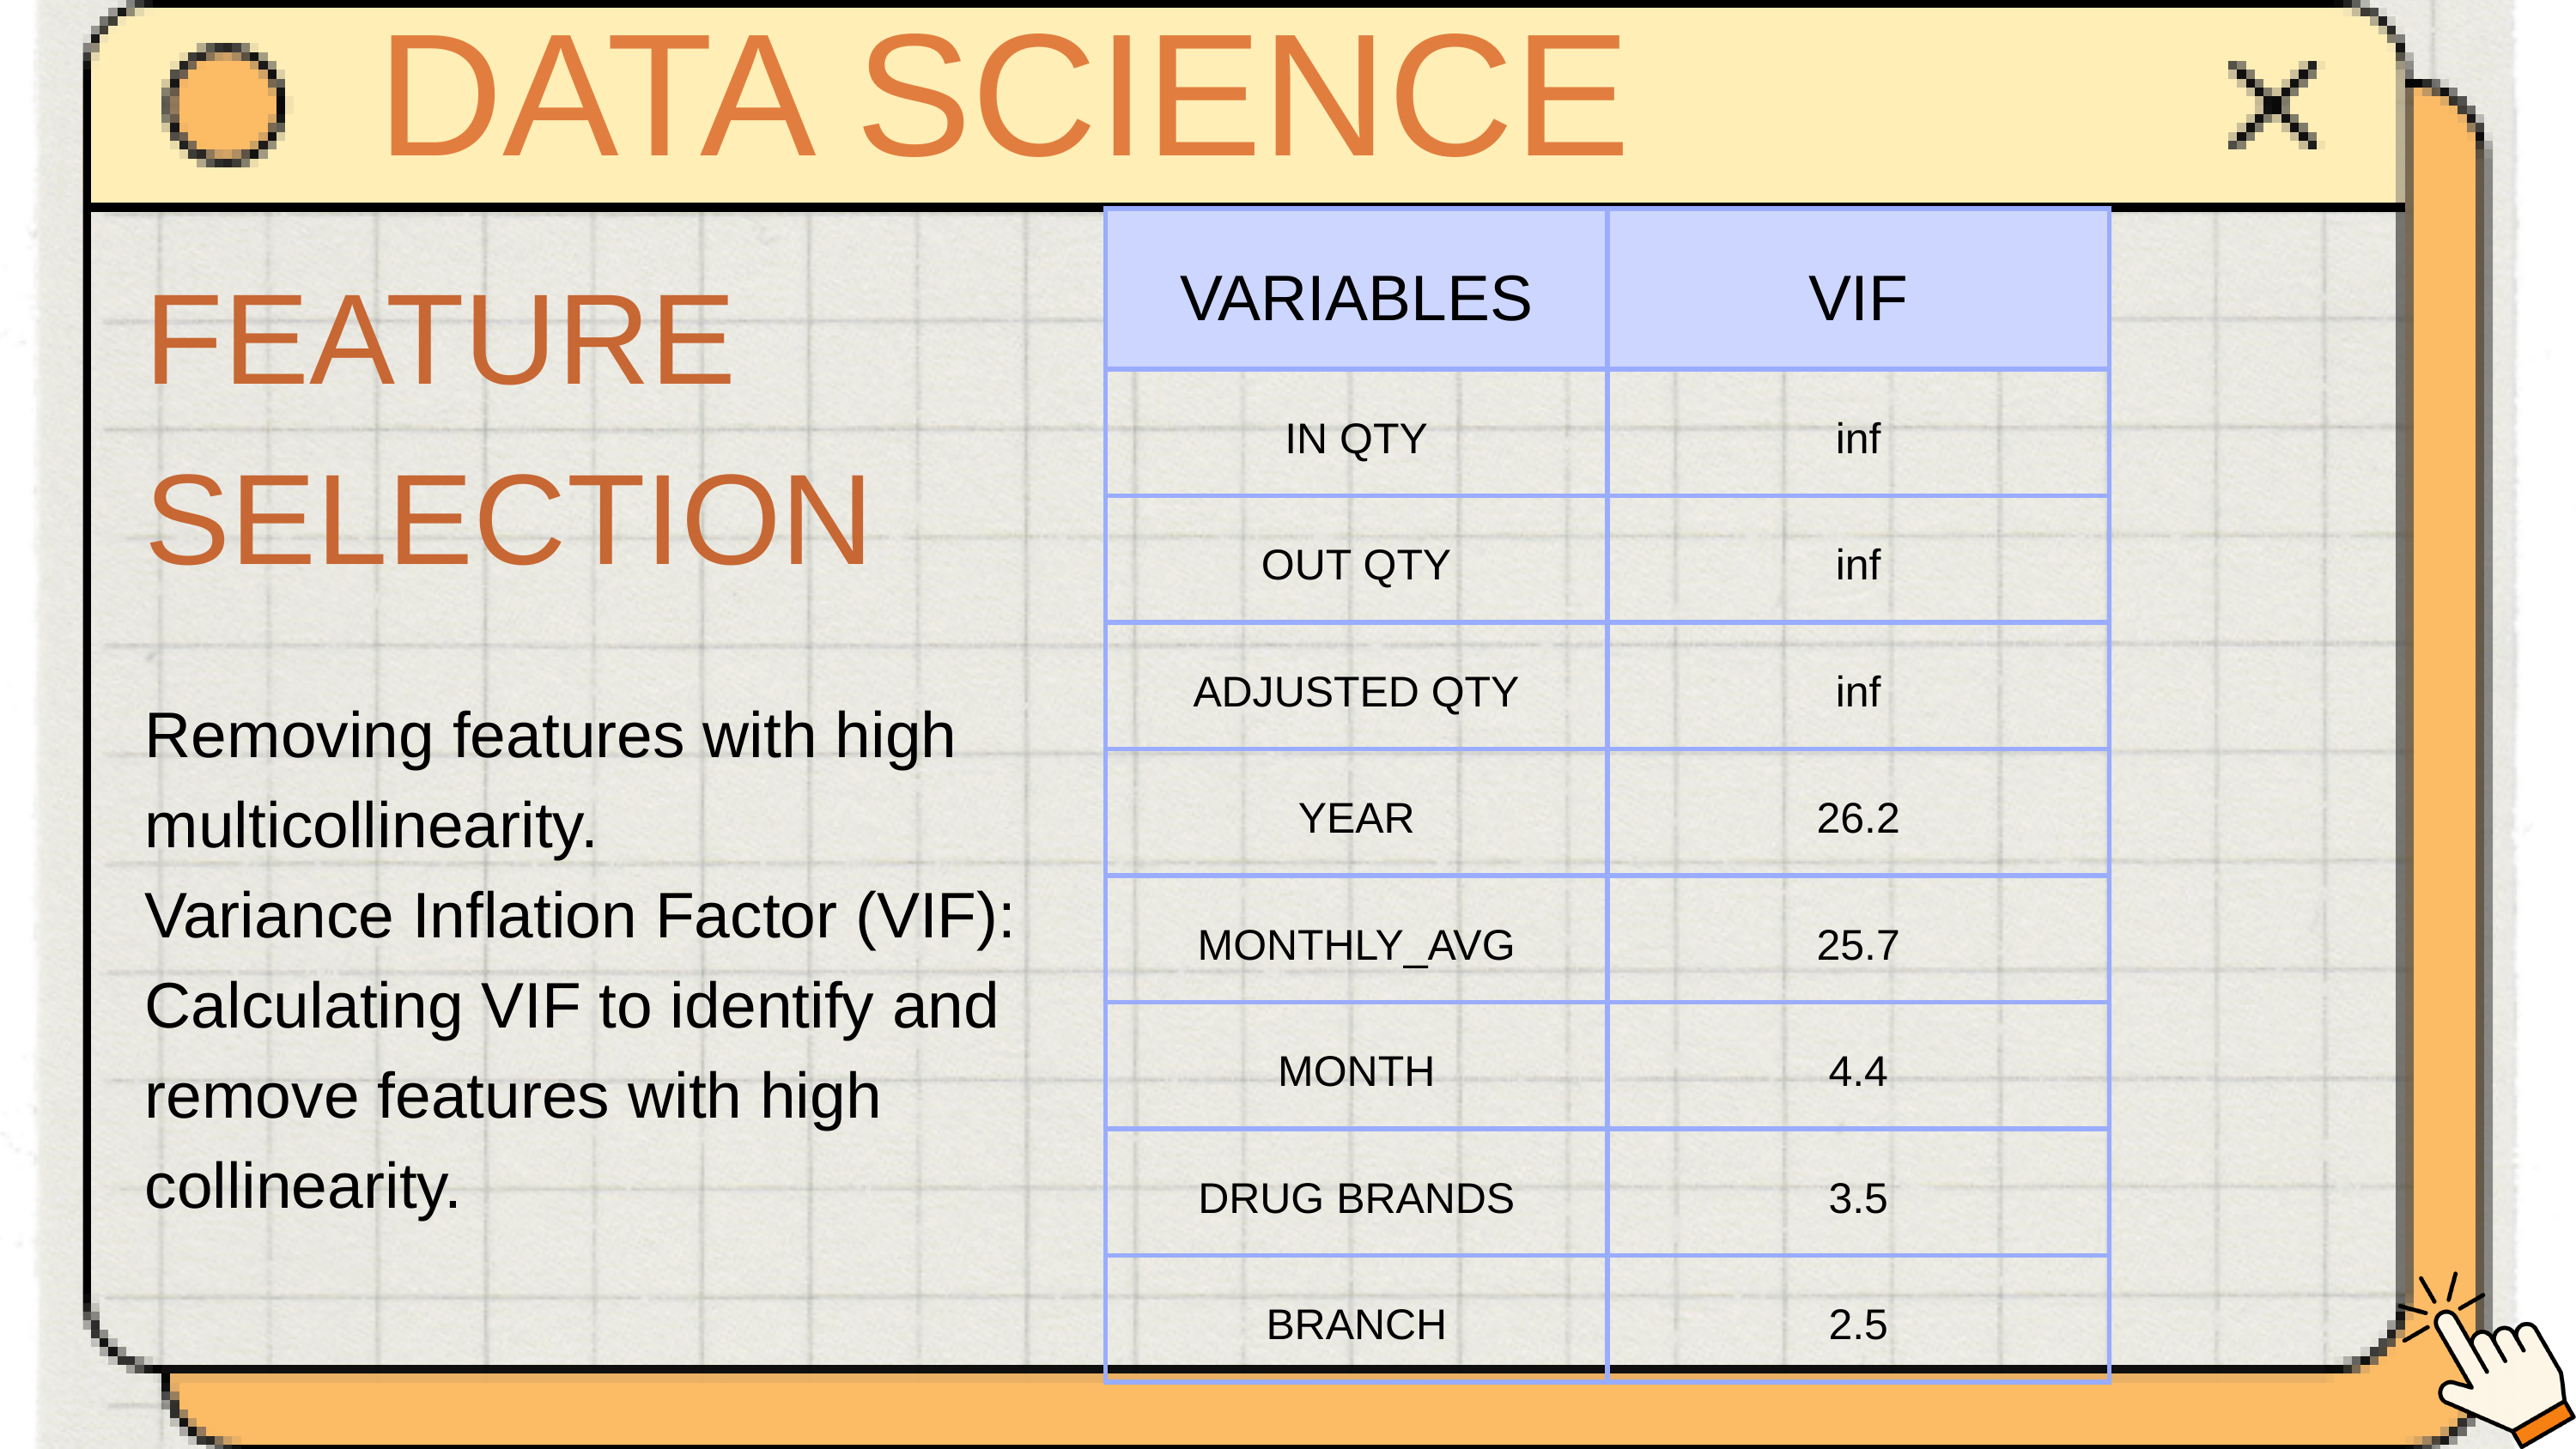

DATA SCIENCE
| VARIABLES | VIF |
| --- | --- |
| IN QTY | inf |
| OUT QTY | inf |
| ADJUSTED QTY | inf |
| YEAR | 26.2 |
| MONTHLY\_AVG | 25.7 |
| MONTH | 4.4 |
| DRUG BRANDS | 3.5 |
| BRANCH | 2.5 |
FEATURE SELECTION

Removing features with high multicollinearity.
Variance Inflation Factor (VIF):
Calculating VIF to identify and remove features with high collinearity.